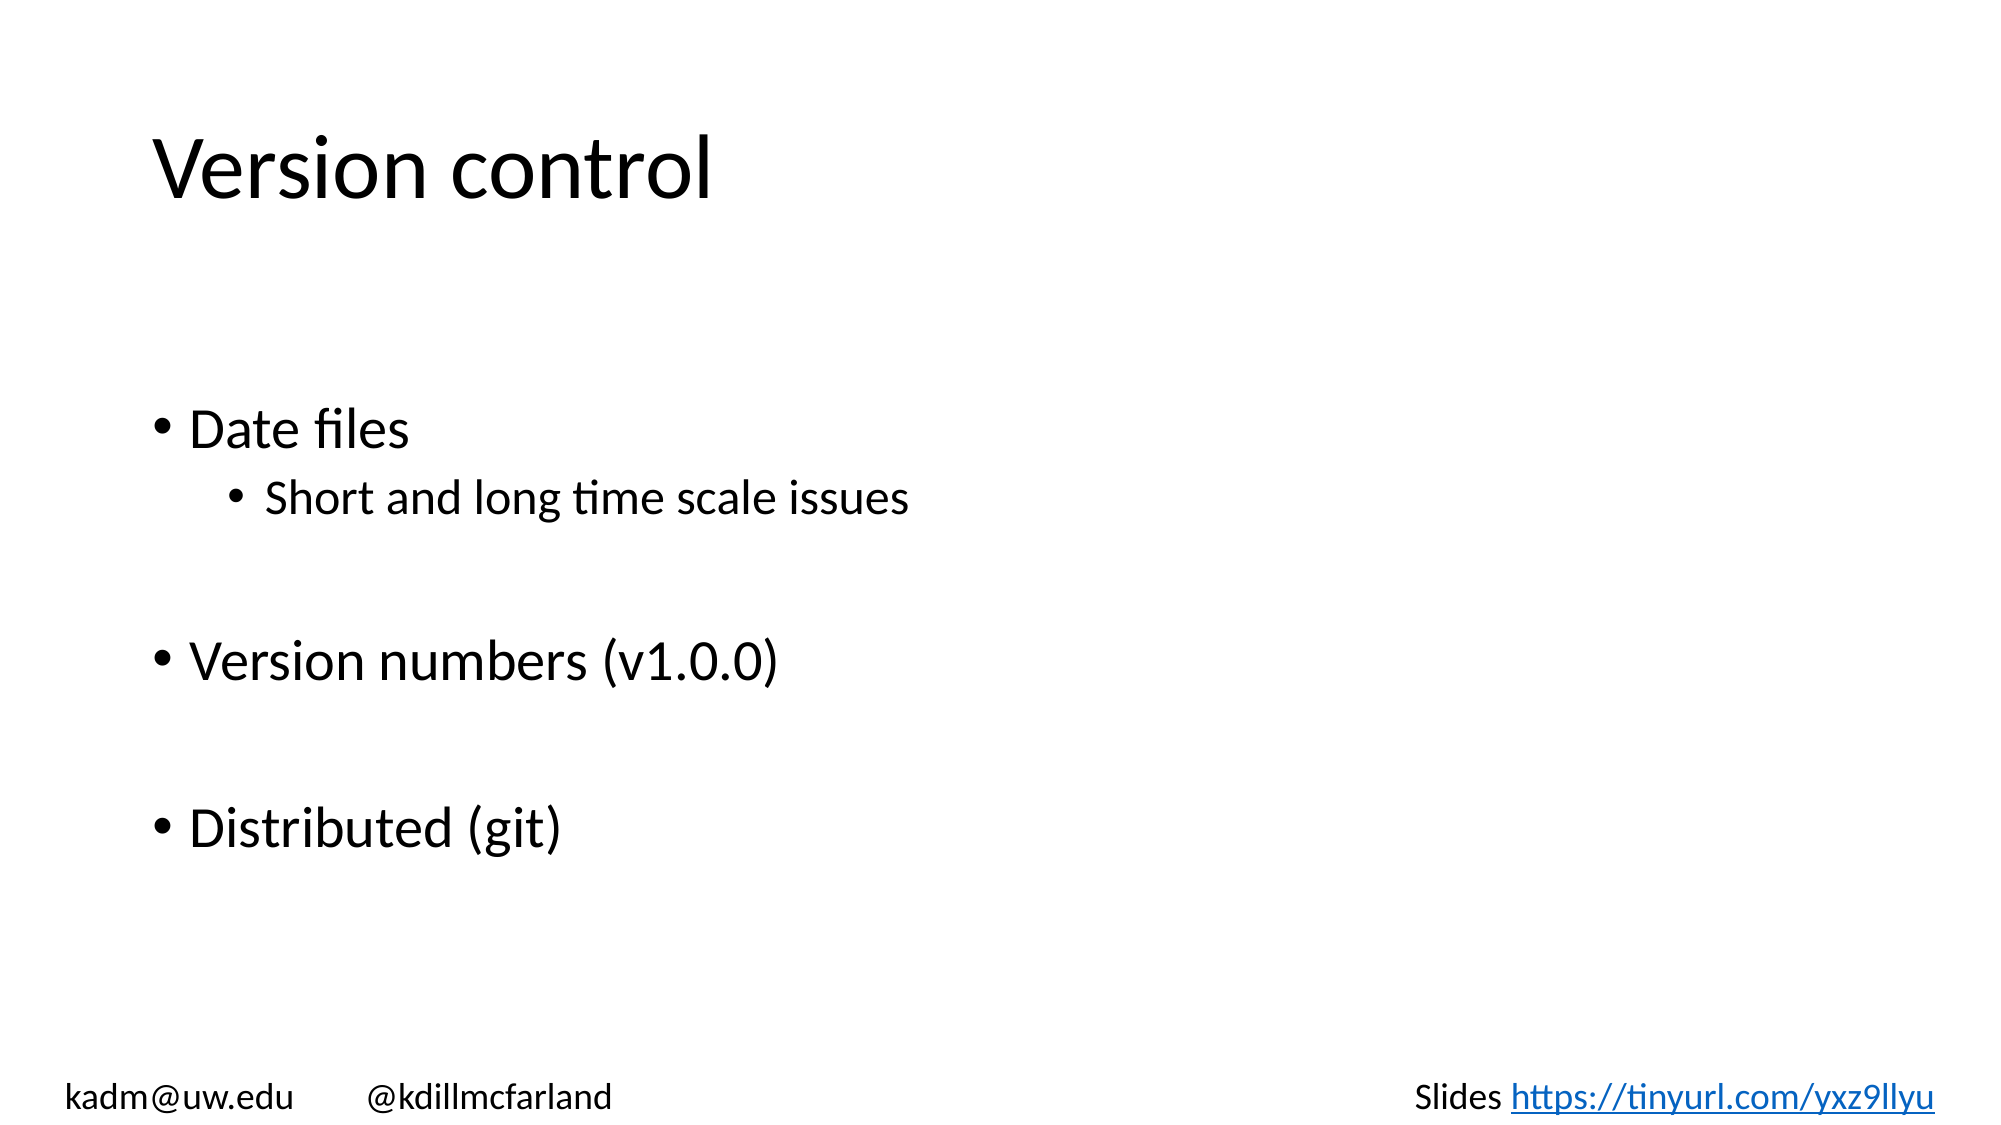

# Version control

Date files
Short and long time scale issues

Version numbers (v1.0.0)

Distributed (git)
kadm@uw.edu	@kdillmcfarland						Slides https://tinyurl.com/yxz9llyu